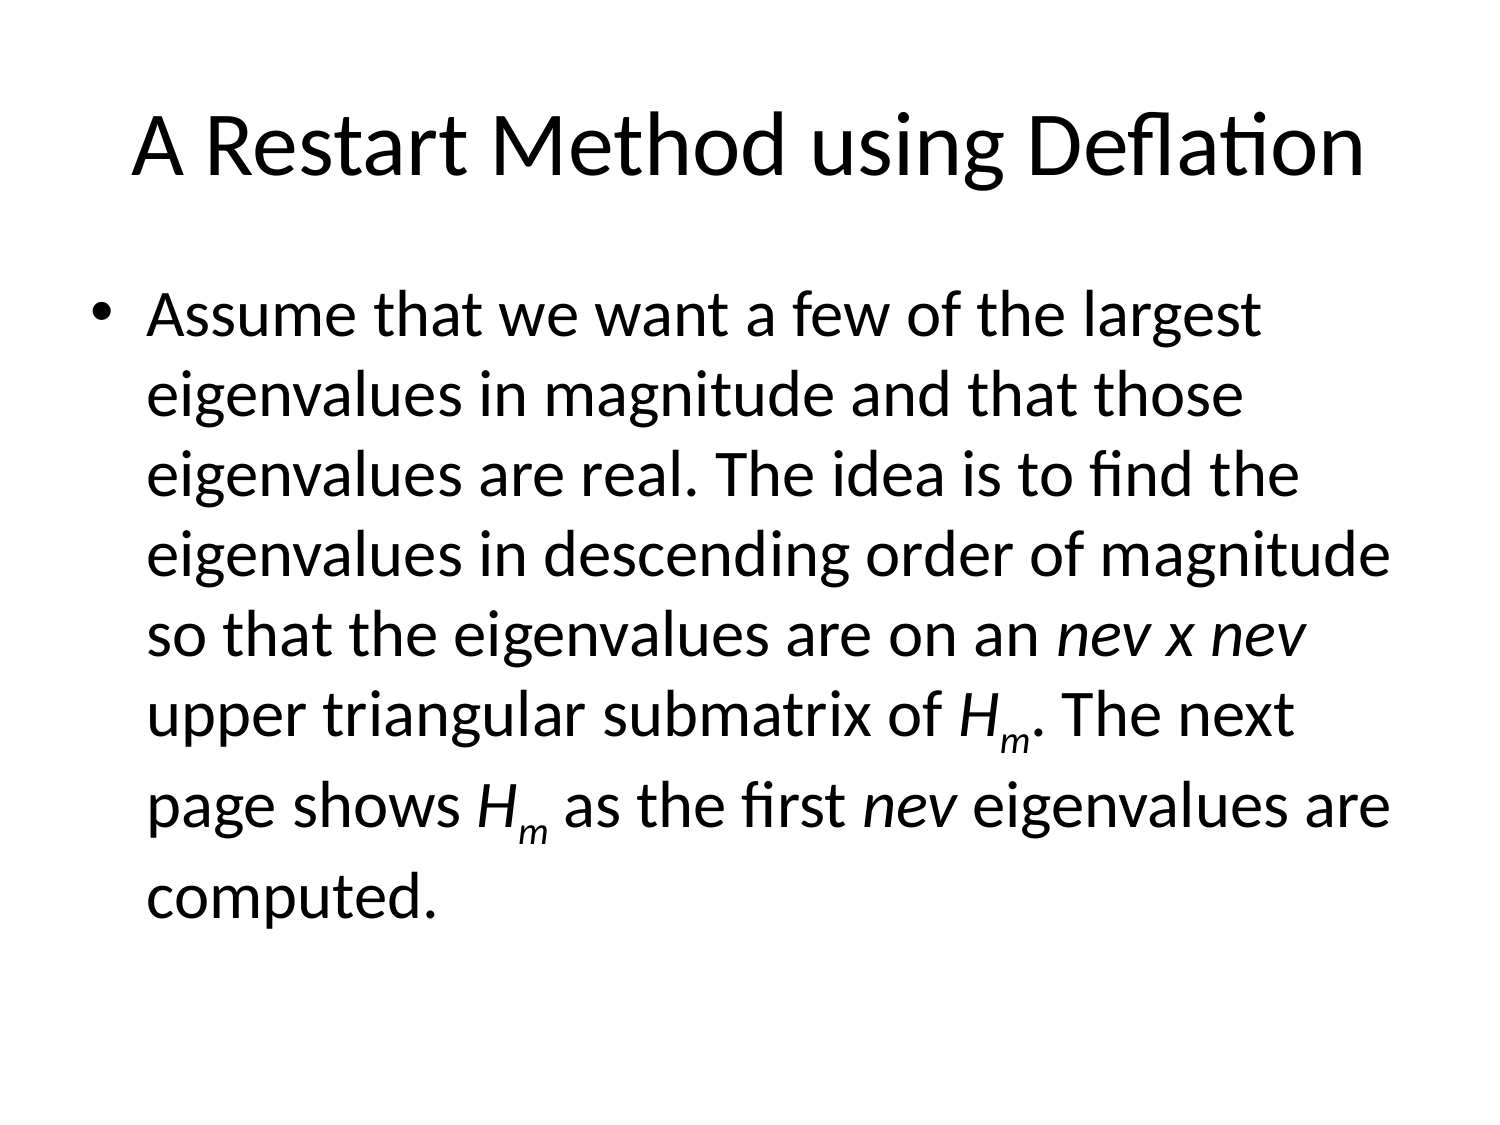

# A Restart Method using Deflation
Assume that we want a few of the largest eigenvalues in magnitude and that those eigenvalues are real. The idea is to find the eigenvalues in descending order of magnitude so that the eigenvalues are on an nev x nev upper triangular submatrix of Hm. The next page shows Hm as the first nev eigenvalues are computed.